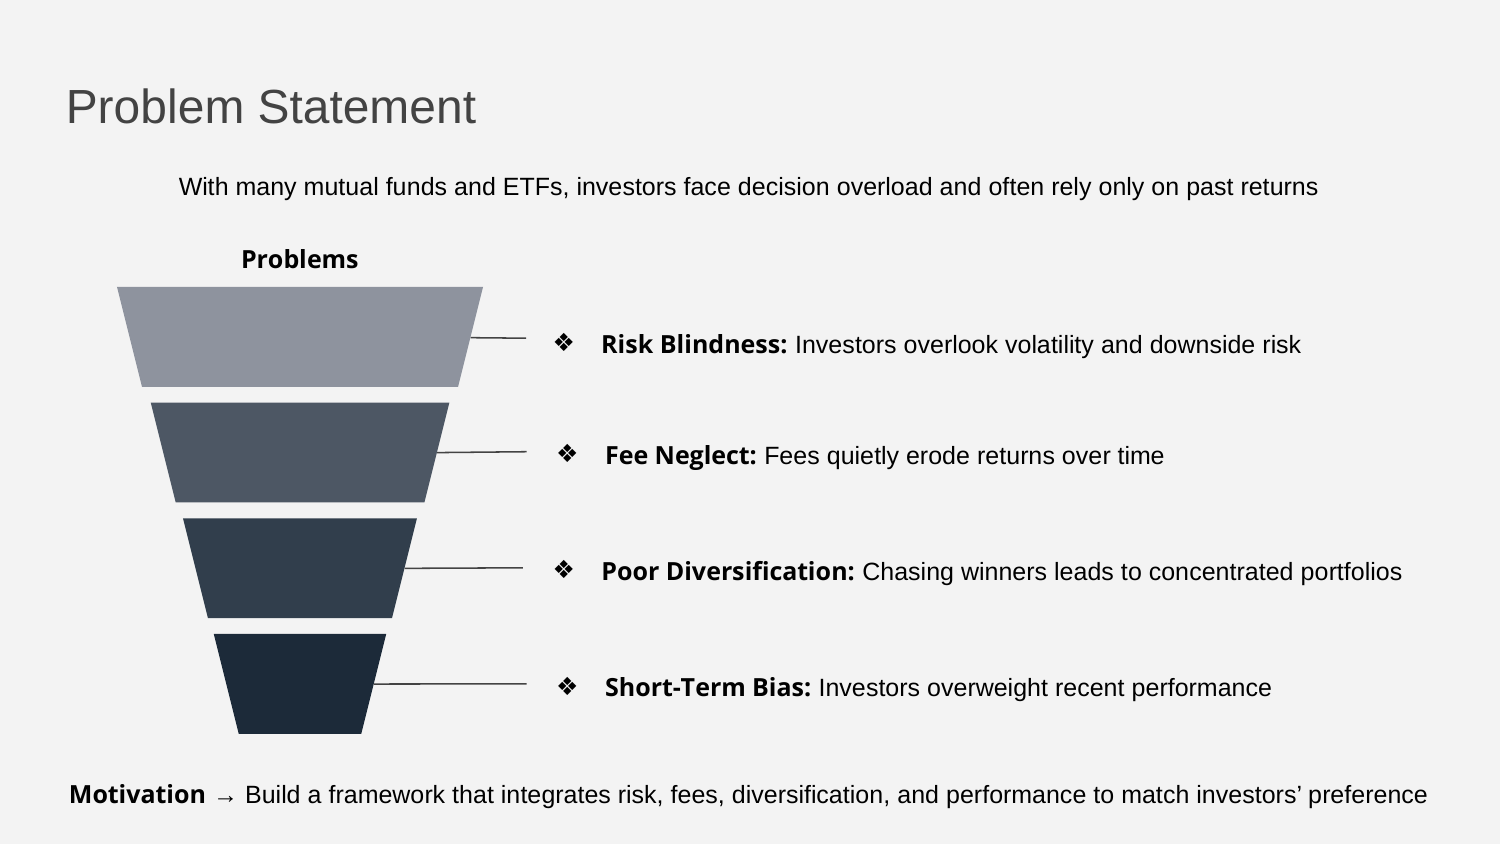

# Problem Statement

With many mutual funds and ETFs, investors face decision overload and often rely only on past returns

Problems

Risk Blindness: Investors overlook volatility and downside risk

Fee Neglect: Fees quietly erode returns over time

Poor Diversification: Chasing winners leads to concentrated portfolios

Short-Term Bias: Investors overweight recent performance

Motivation → Build a framework that integrates risk, fees, diversification, and performance to match investors’ preference